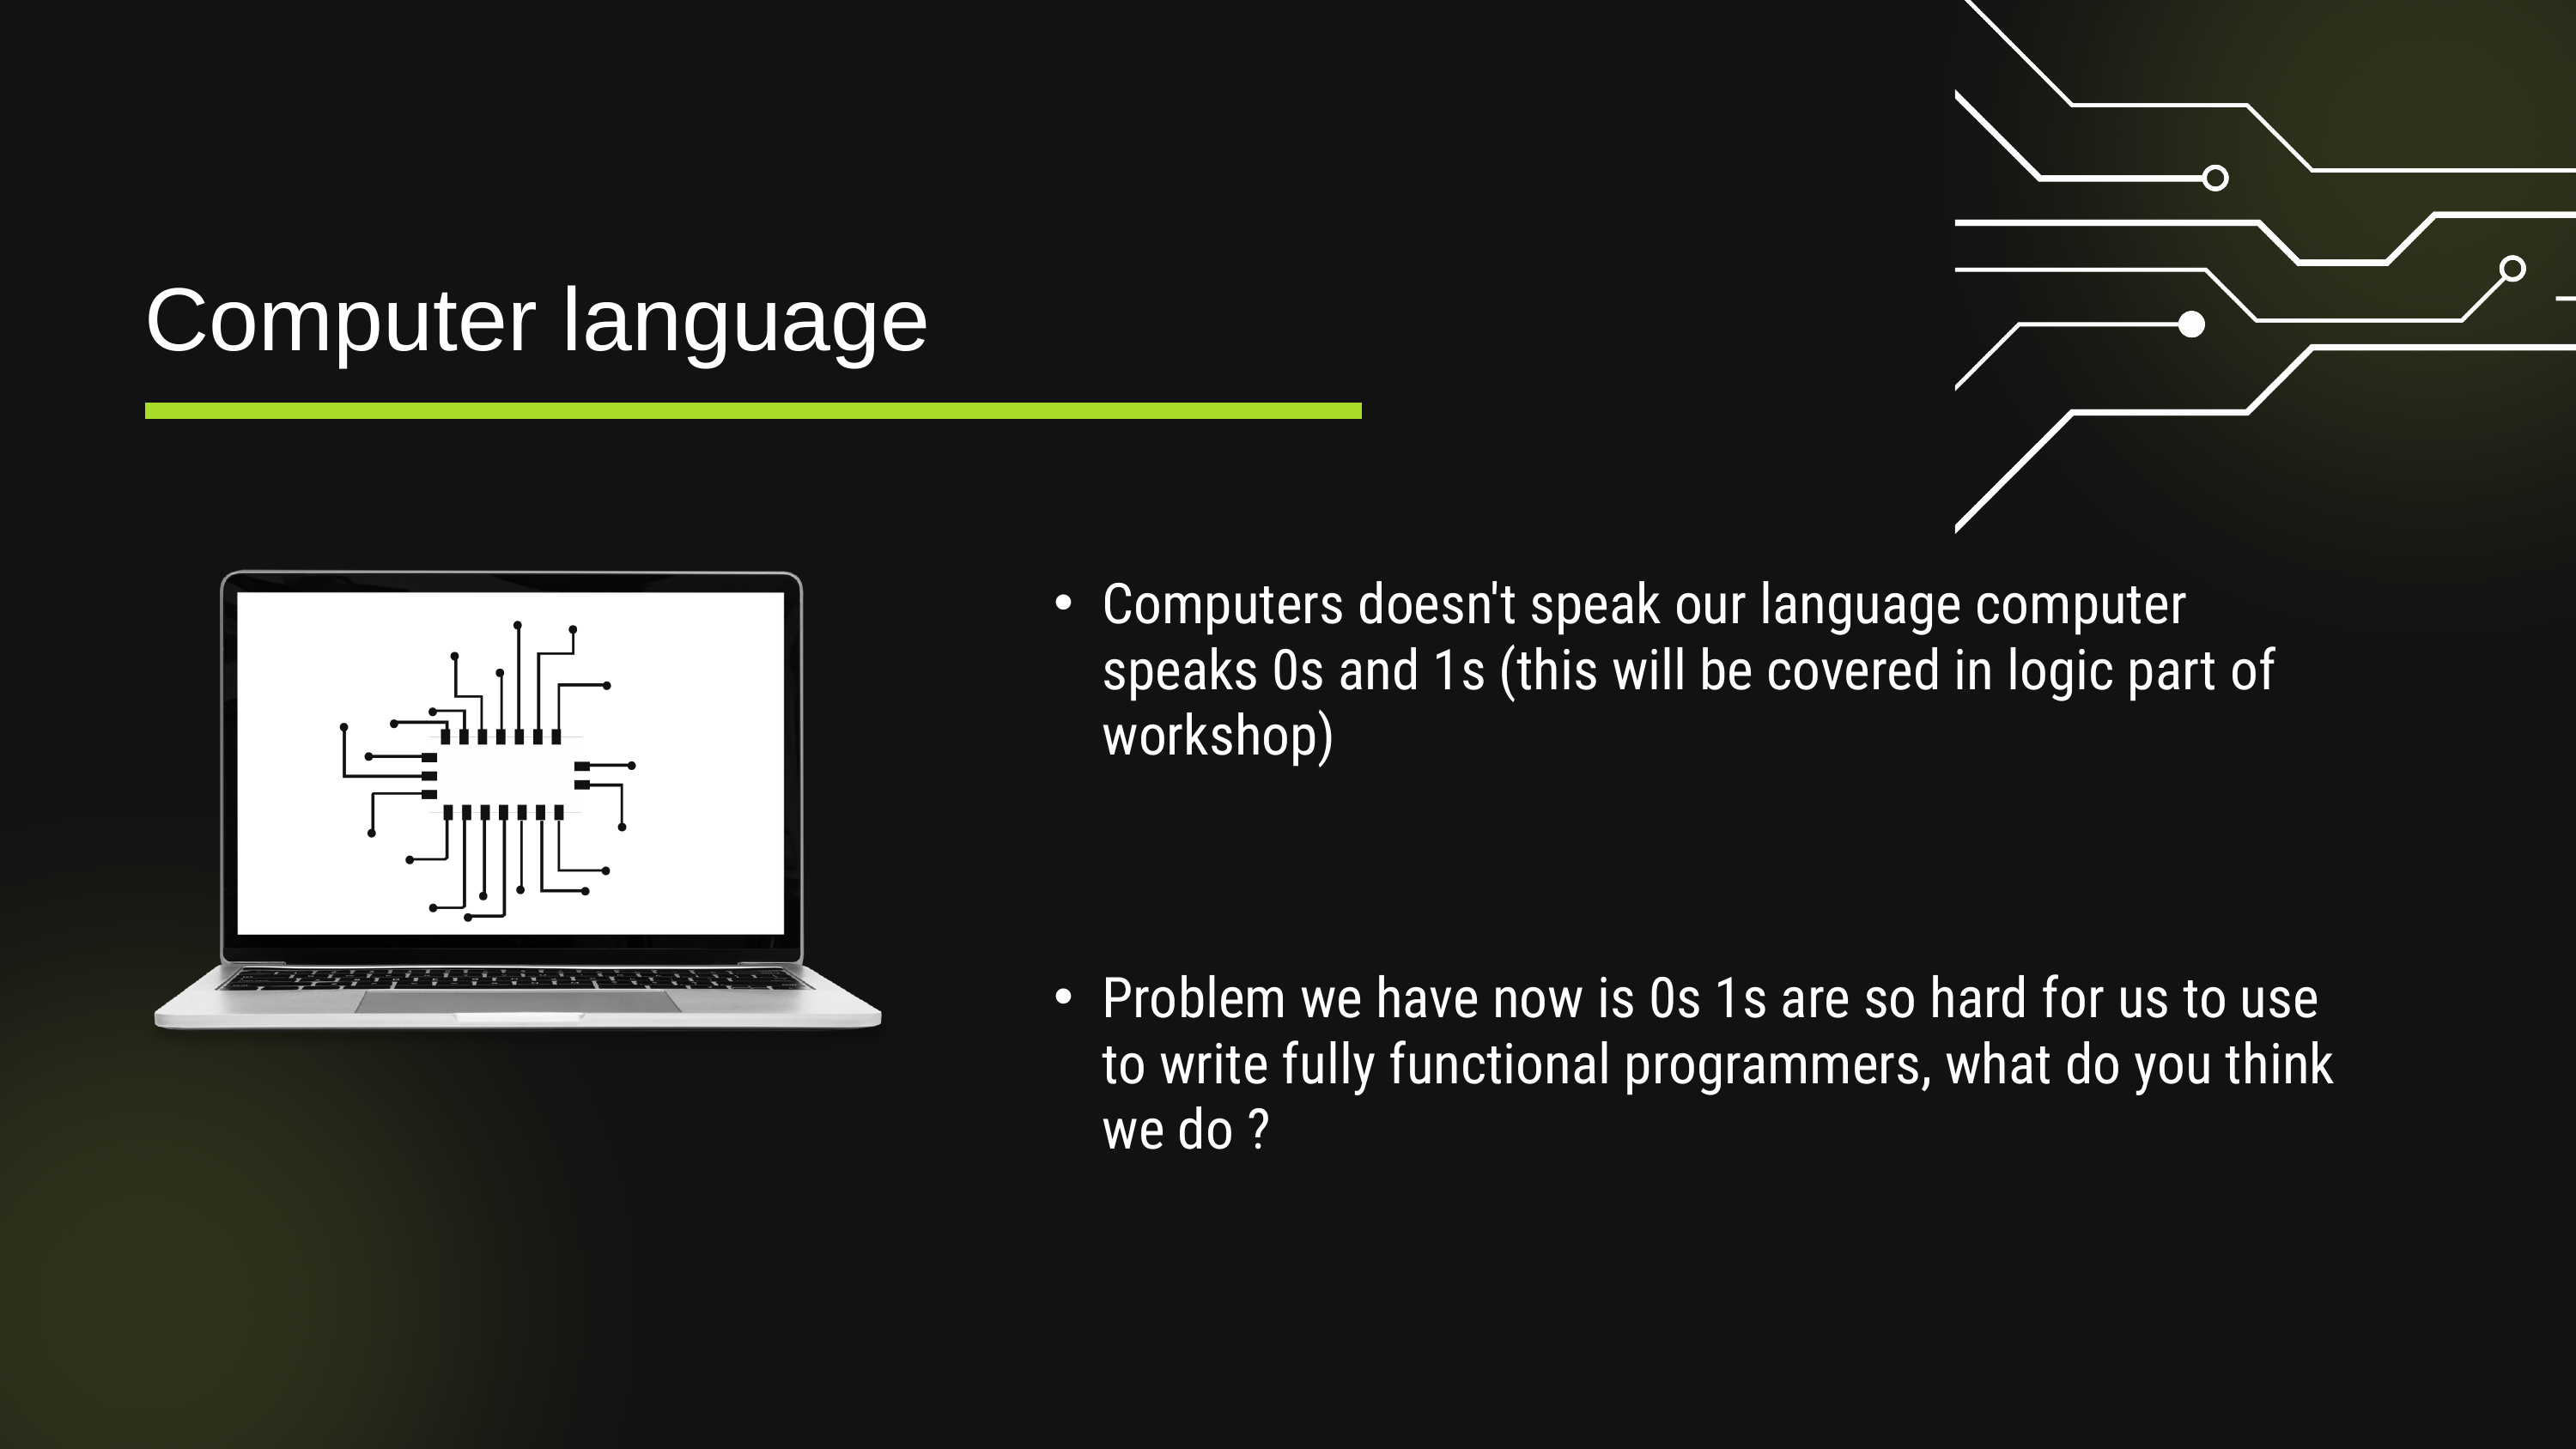

Computer language

Computers doesn't speak our language computer speaks 0s and 1s (this will be covered in logic part of workshop)

Problem we have now is 0s 1s are so hard for us to use to write fully functional programmers, what do you think we do ?

14